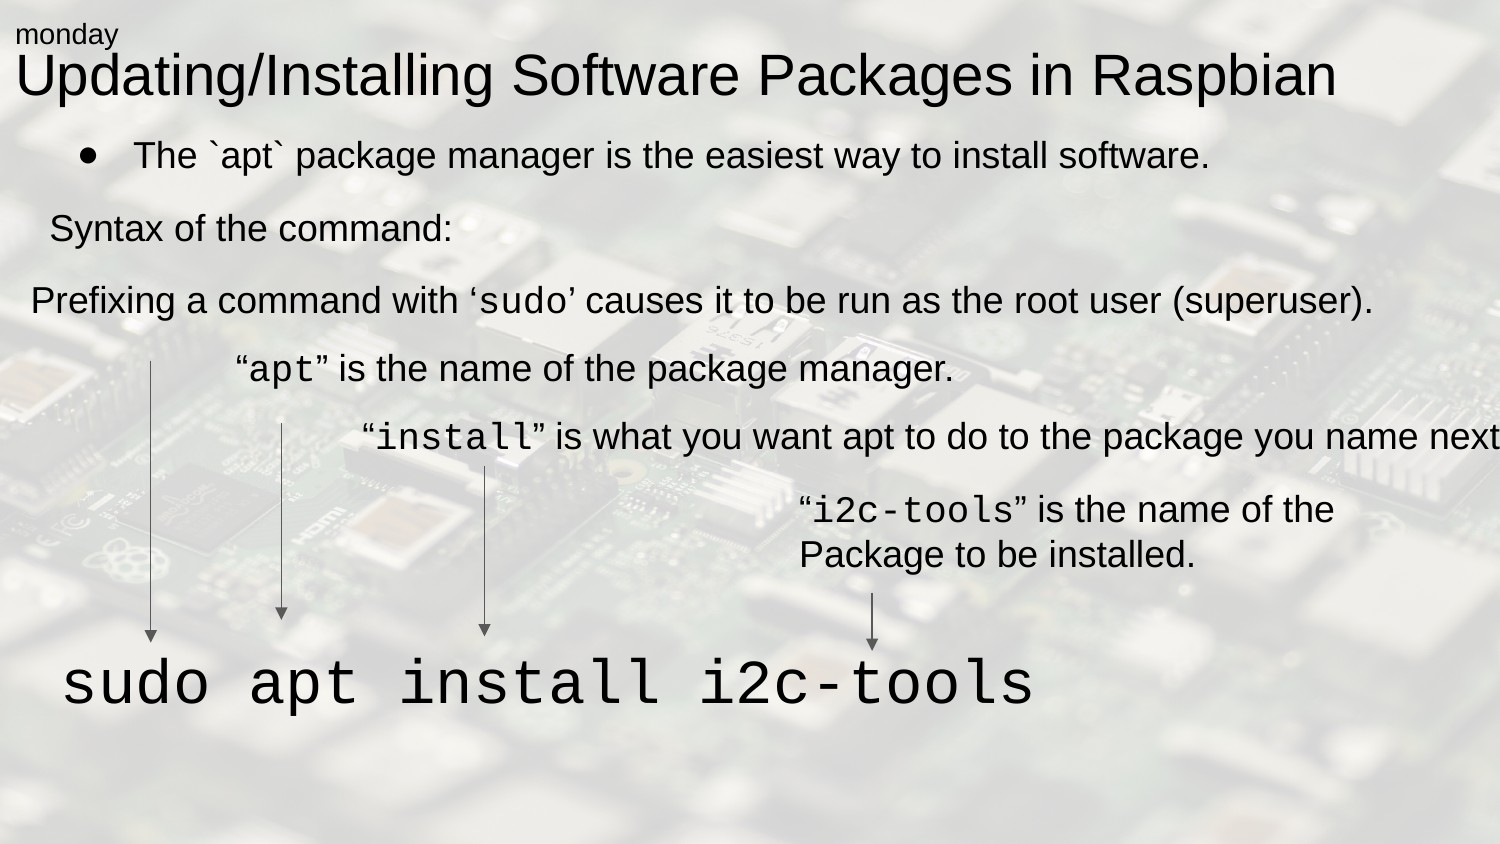

monday
# Updating/Installing Software Packages in Raspbian
The `apt` package manager is the easiest way to install software.
Syntax of the command:
Prefixing a command with ‘sudo’ causes it to be run as the root user (superuser).
“apt” is the name of the package manager.
“install” is what you want apt to do to the package you name next.
“i2c-tools” is the name of the Package to be installed.
sudo apt install i2c-tools